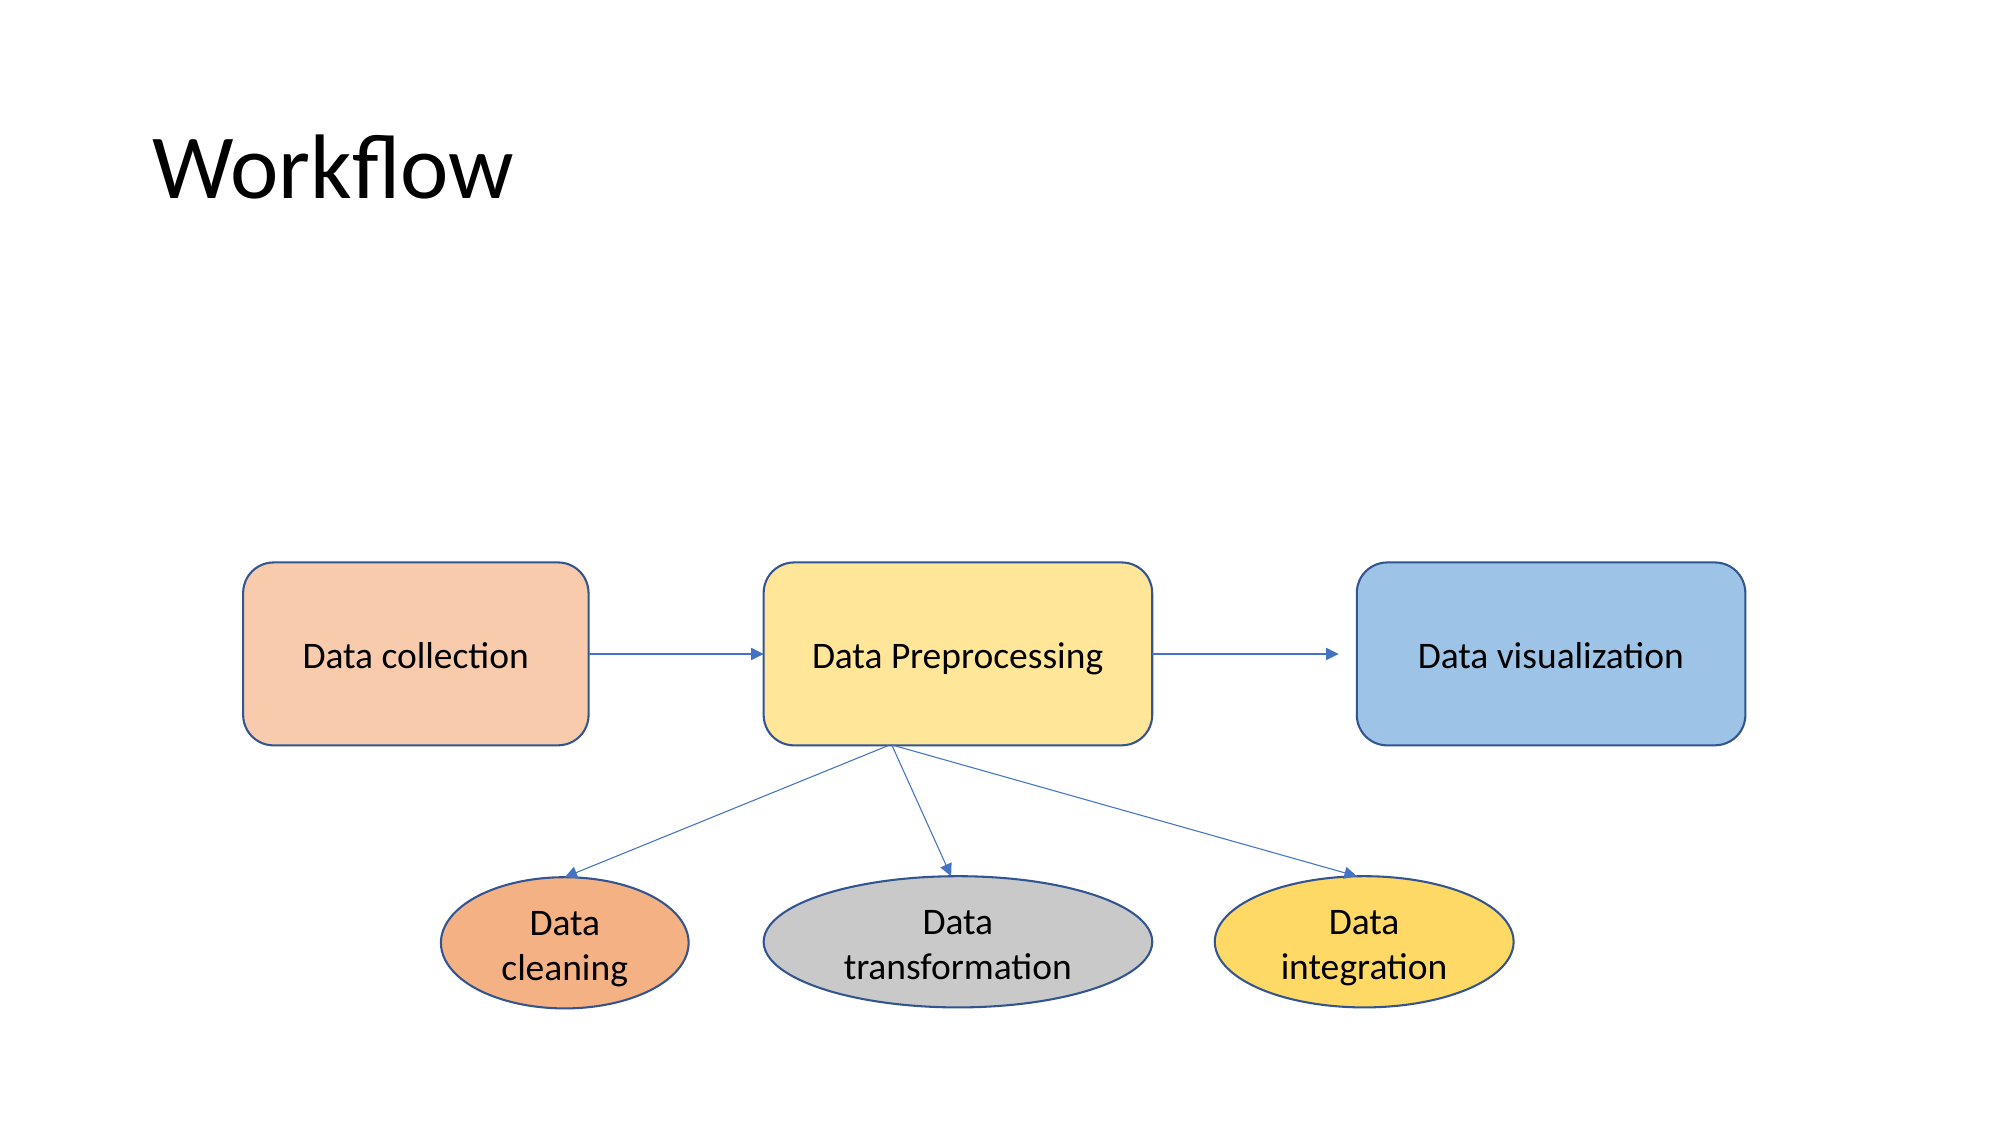

# Workflow
Data Preprocessing
Data visualization
Data collection
Data transformation
Data integration
Data cleaning